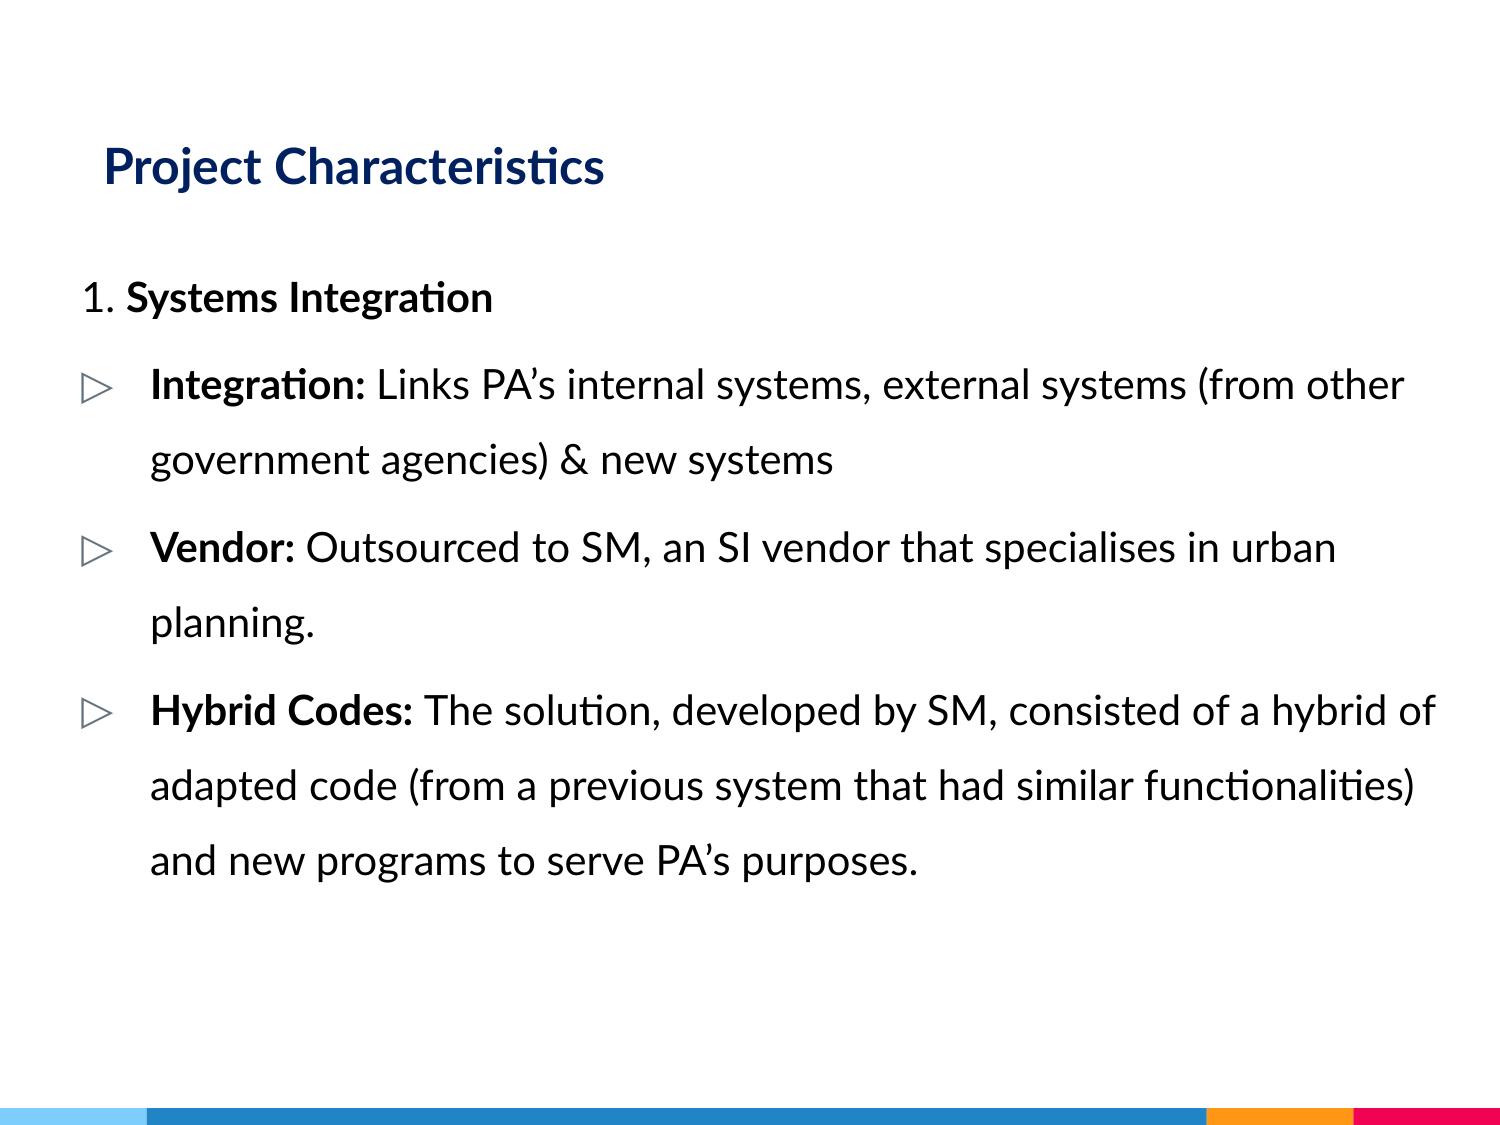

# Project Characteristics
1. Systems Integration
Integration: Links PA’s internal systems, external systems (from other government agencies) & new systems
Vendor: Outsourced to SM, an SI vendor that specialises in urban planning.
Hybrid Codes: The solution, developed by SM, consisted of a hybrid of adapted code (from a previous system that had similar functionalities) and new programs to serve PA’s purposes.